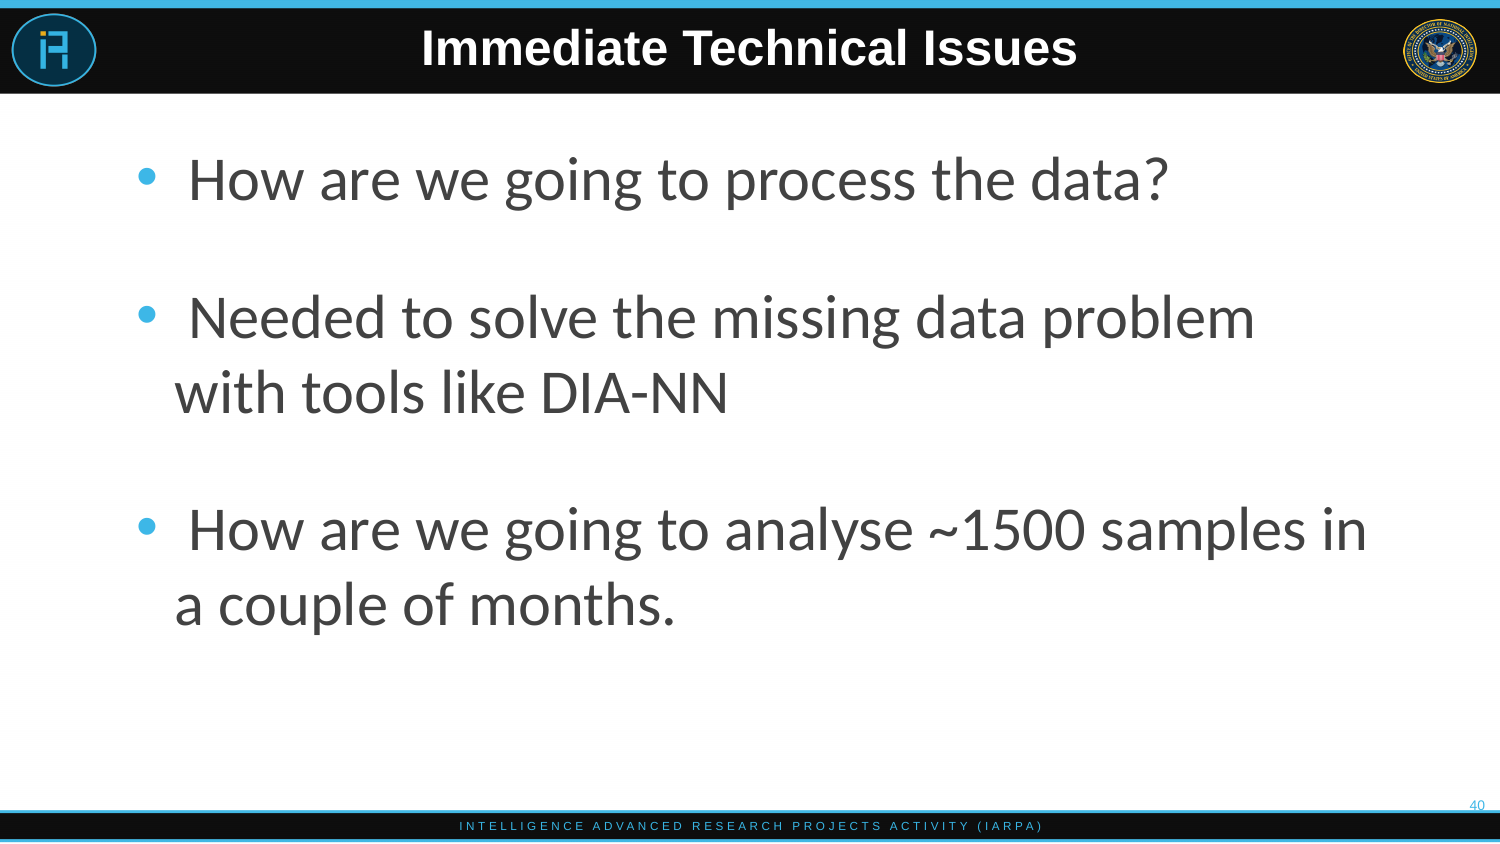

# Immediate Technical Issues
 How are we going to process the data?
 Needed to solve the missing data problem with tools like DIA-NN
 How are we going to analyse ~1500 samples in a couple of months.
40